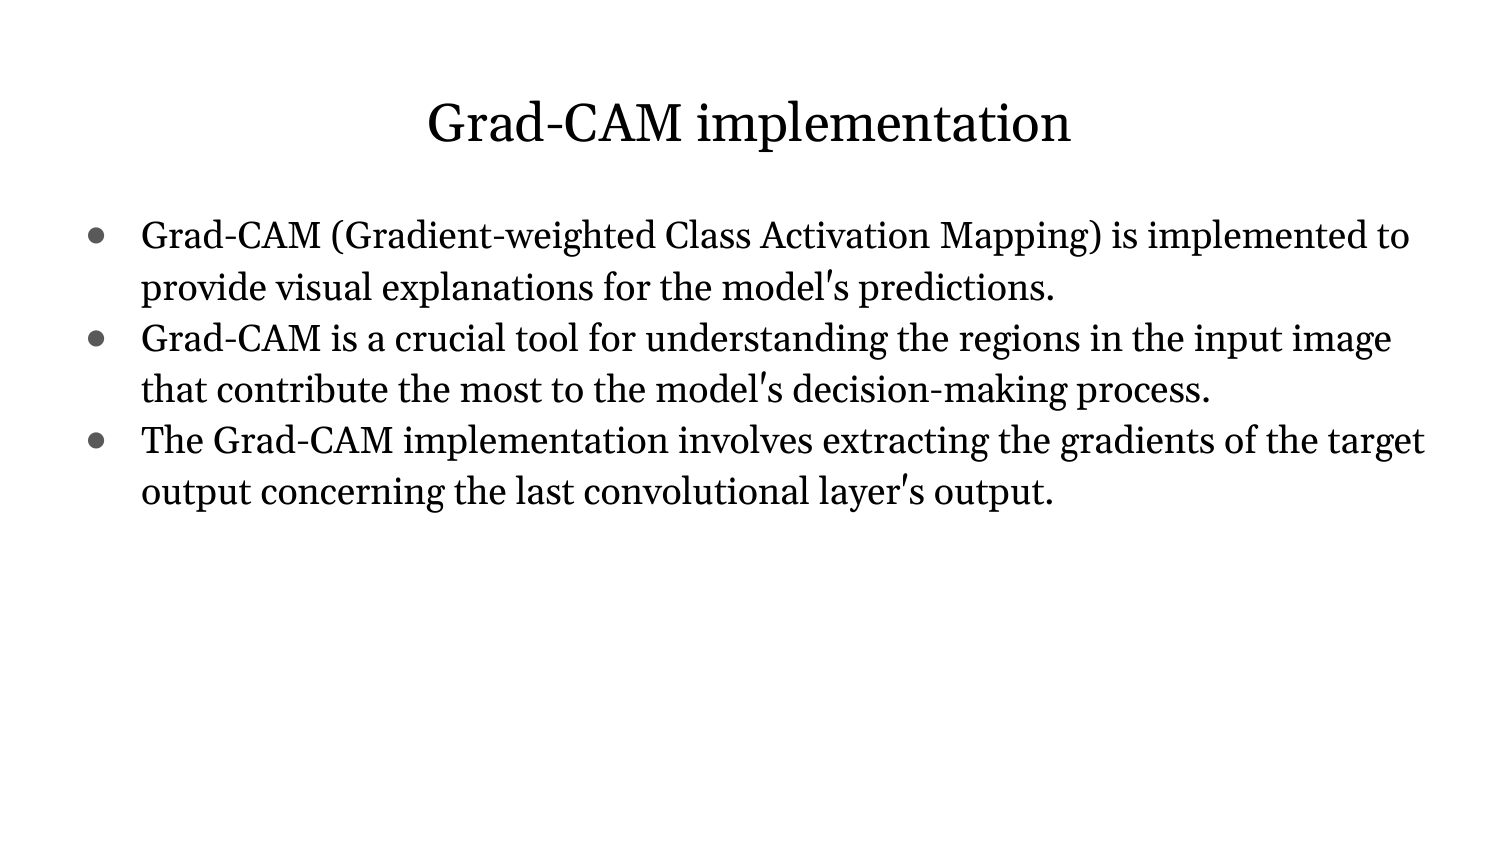

# Grad-CAM implementation

Grad-CAM (Gradient-weighted Class Activation Mapping) is implemented to provide visual explanations for the model's predictions.
Grad-CAM is a crucial tool for understanding the regions in the input image that contribute the most to the model's decision-making process.
The Grad-CAM implementation involves extracting the gradients of the target output concerning the last convolutional layer's output.